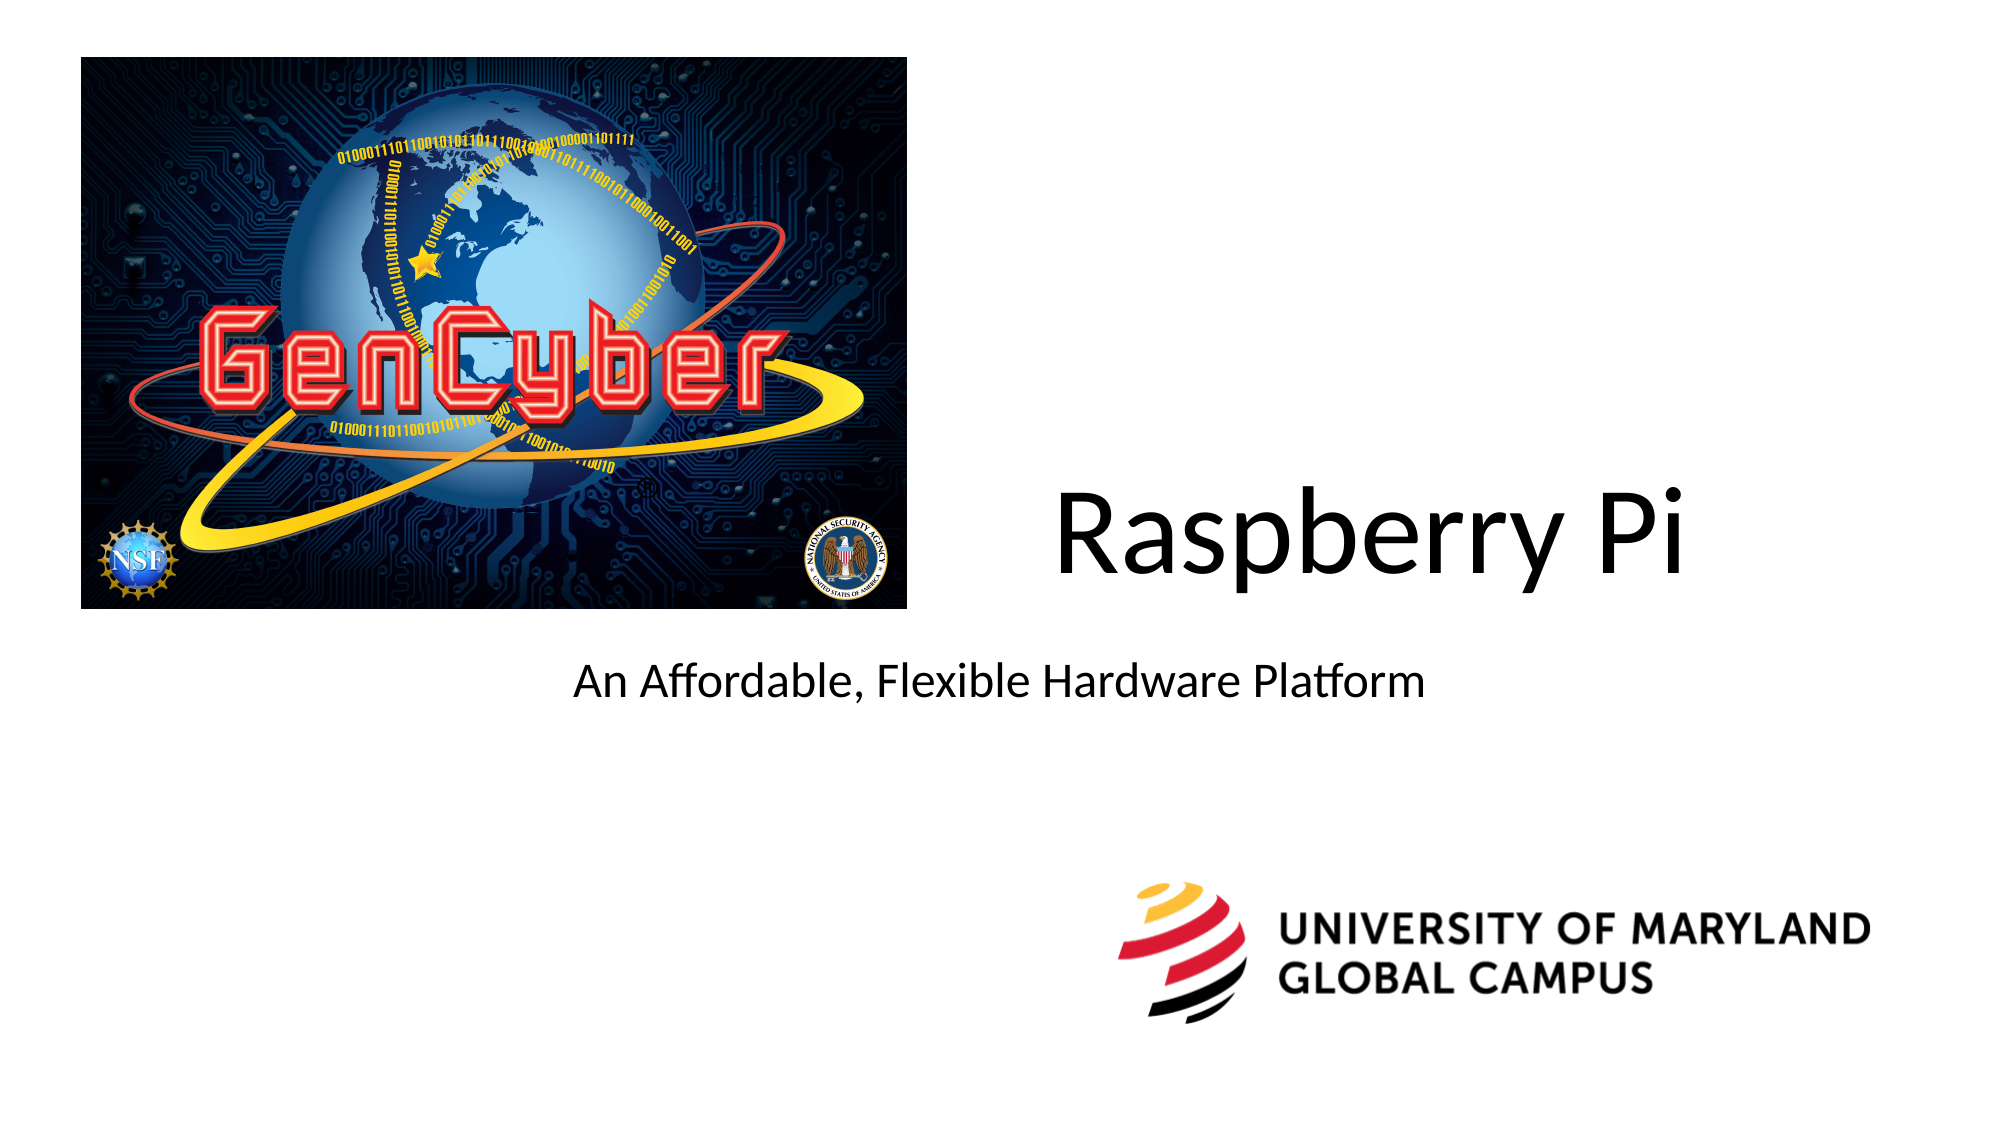

# Raspberry Pi
An Affordable, Flexible Hardware Platform